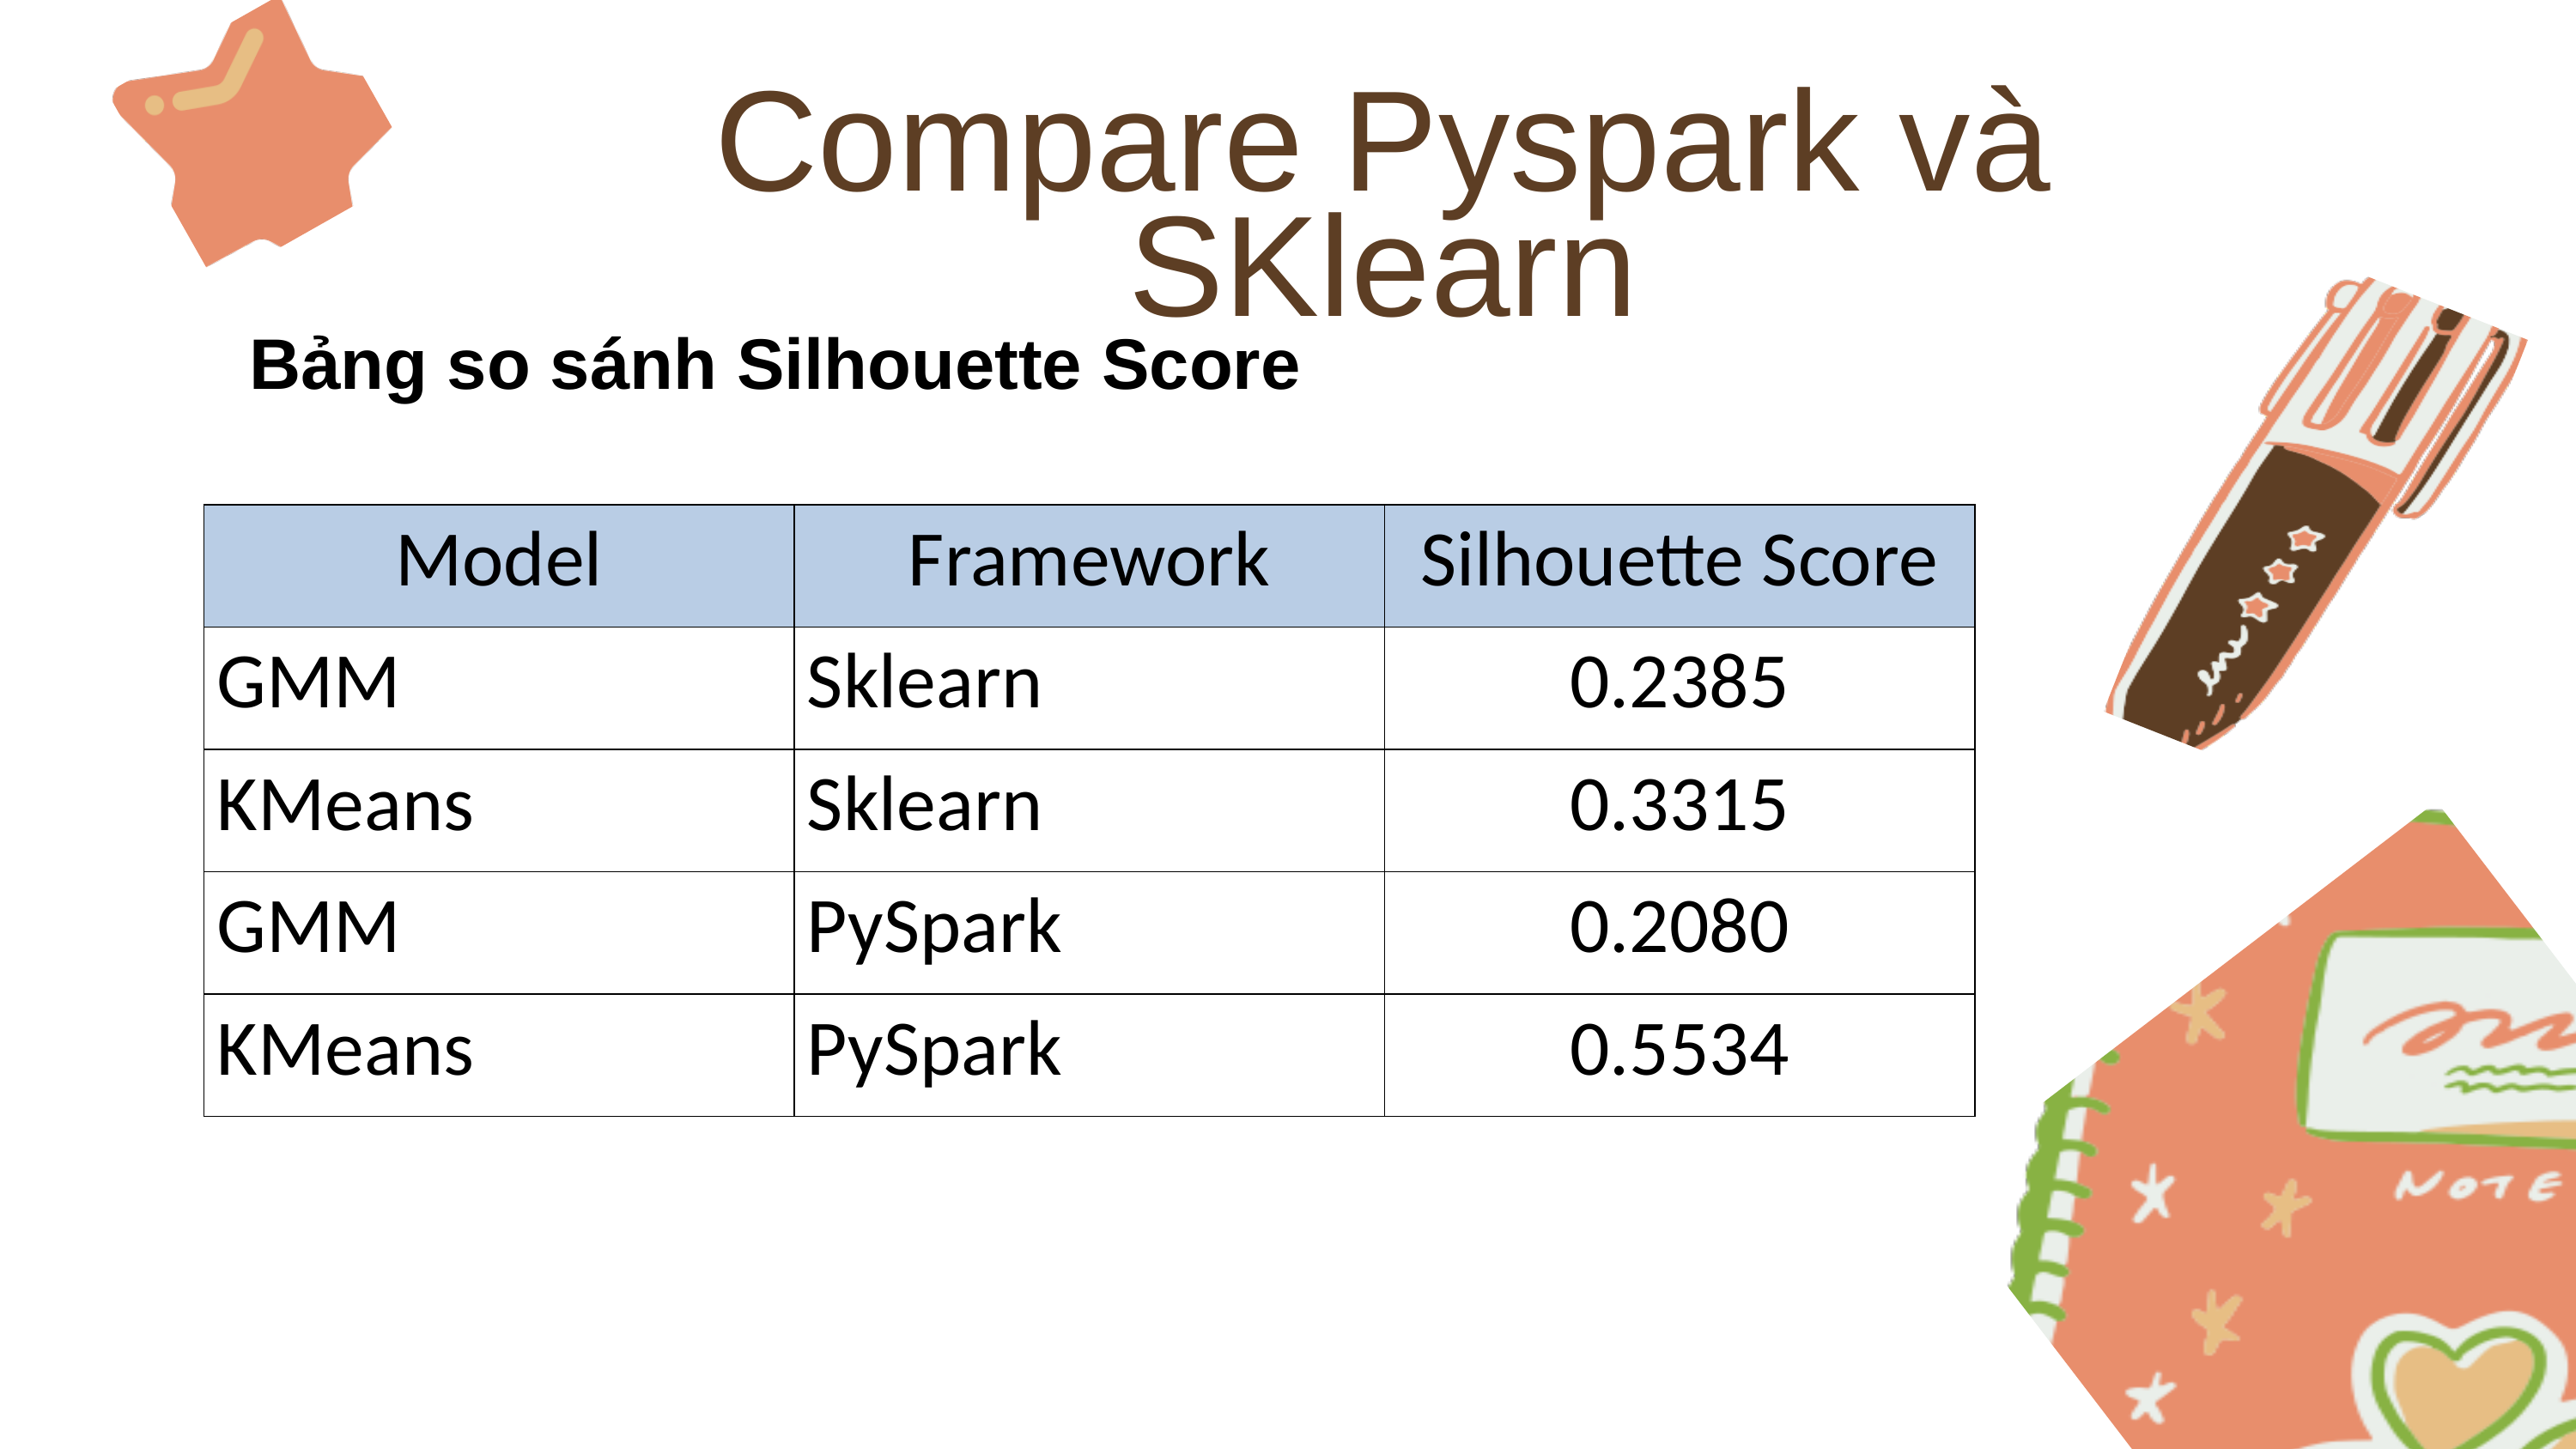

Compare Pyspark và SKlearn

Bảng so sánh Silhouette Score
| Model | Framework | Silhouette Score |
| --- | --- | --- |
| GMM | Sklearn | 0.2385 |
| KMeans | Sklearn | 0.3315 |
| GMM | PySpark | 0.2080 |
| KMeans | PySpark | 0.5534 |